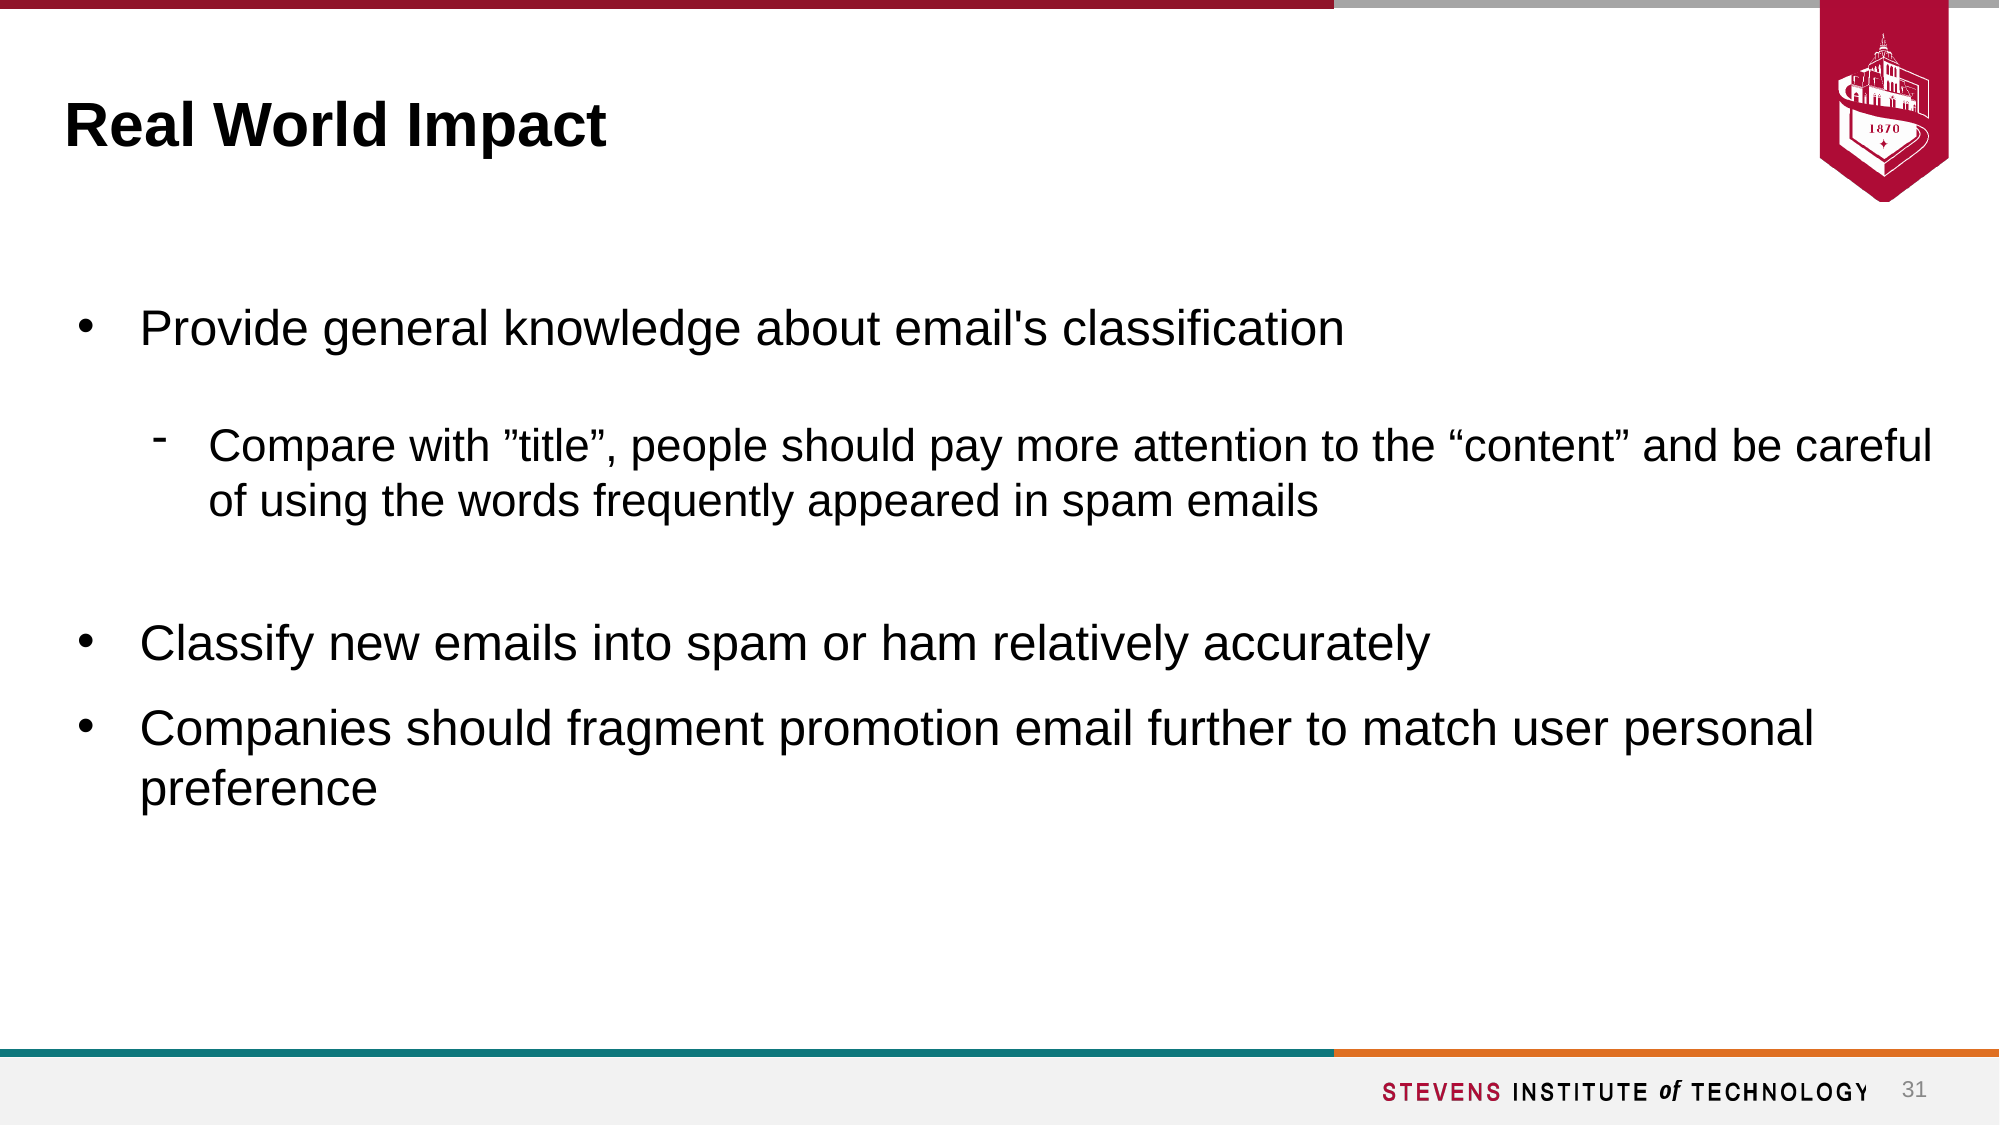

# Real World Impact
Provide general knowledge about email's classification

Compare with ”title”, people should pay more attention to the “content” and be careful of using the words frequently appeared in spam emails

Classify new emails into spam or ham relatively accurately
Companies should fragment promotion email further to match user personal preference

31